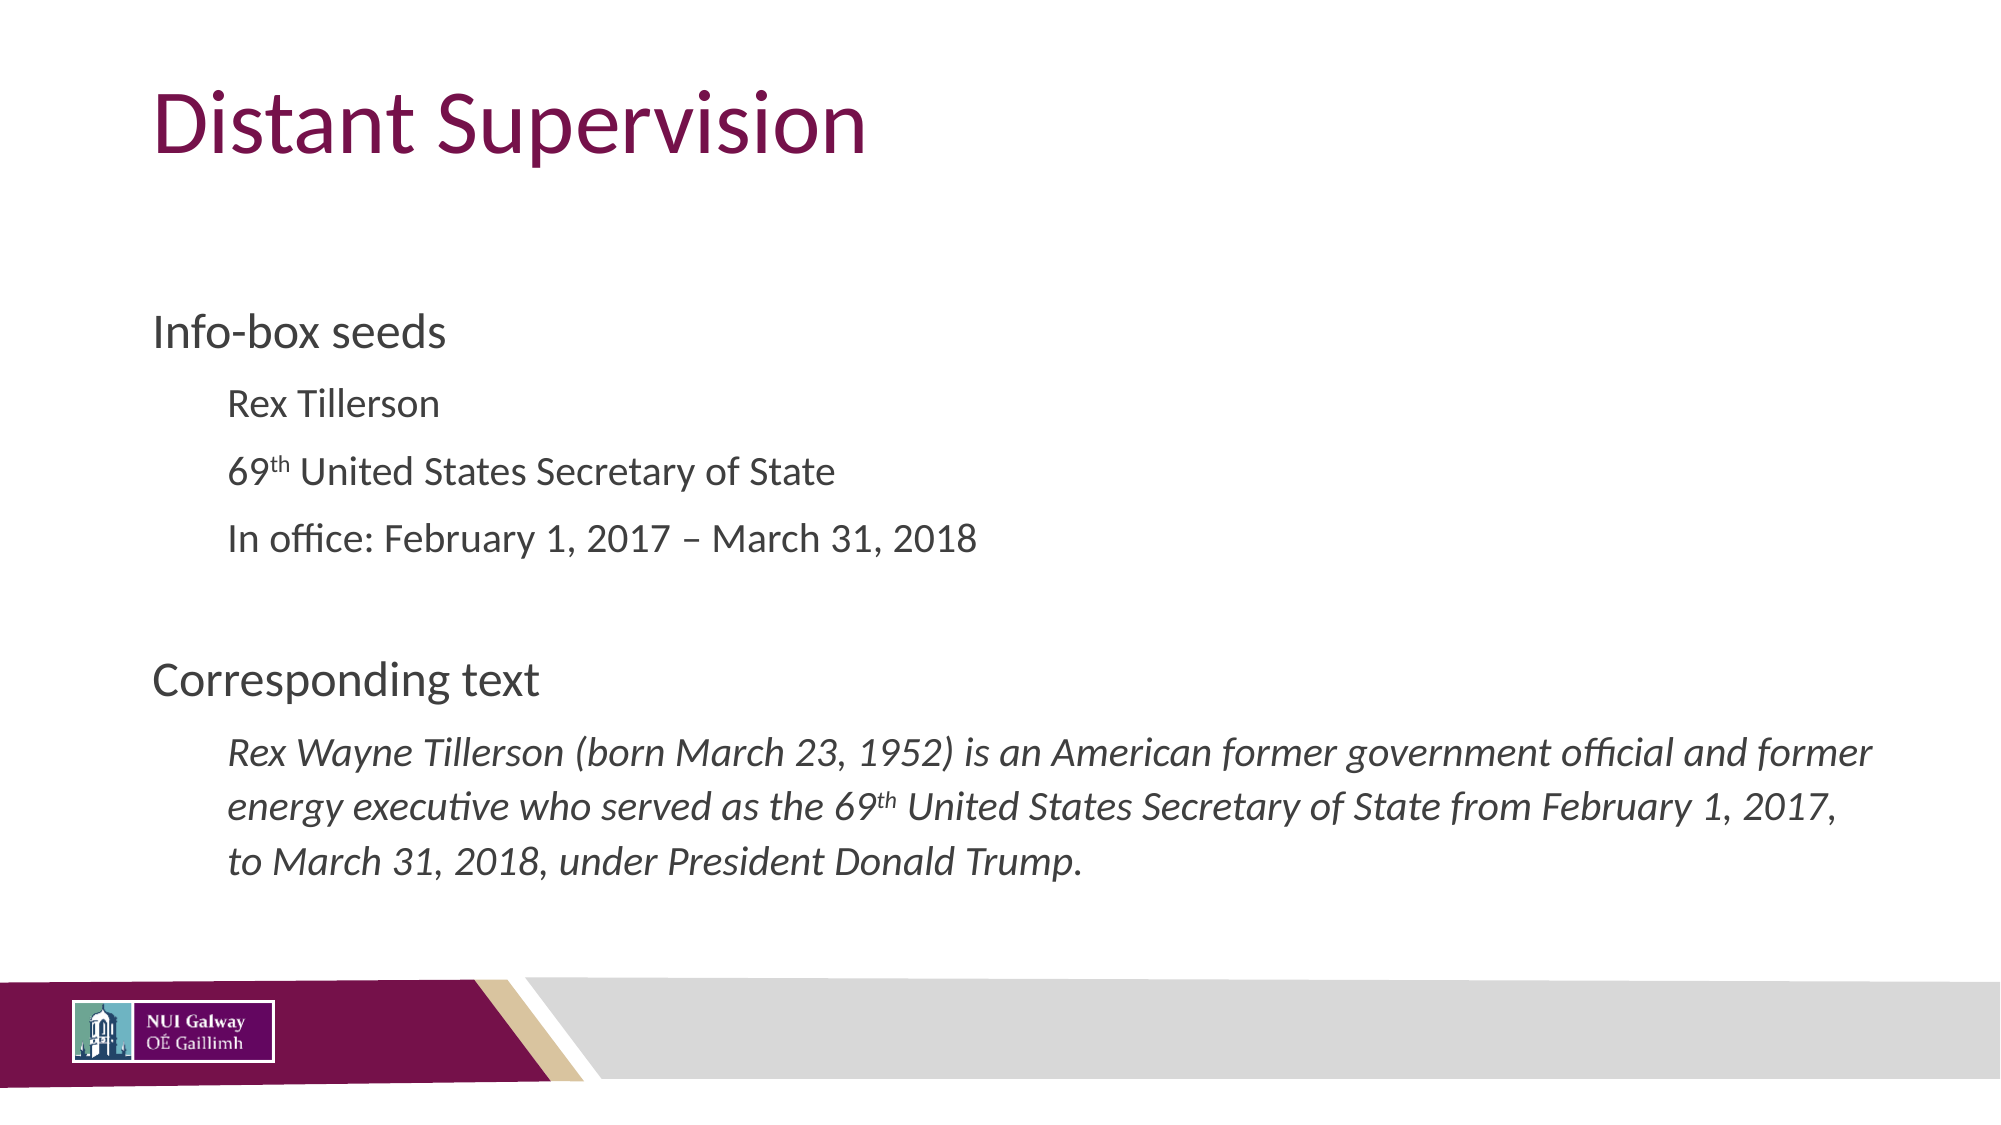

# Distant Supervision
Info-box seeds
Rex Tillerson
69th United States Secretary of State
In office: February 1, 2017 – March 31, 2018

Corresponding text
Rex Wayne Tillerson (born March 23, 1952) is an American former government official and former energy executive who served as the 69th United States Secretary of State from February 1, 2017, to March 31, 2018, under President Donald Trump.